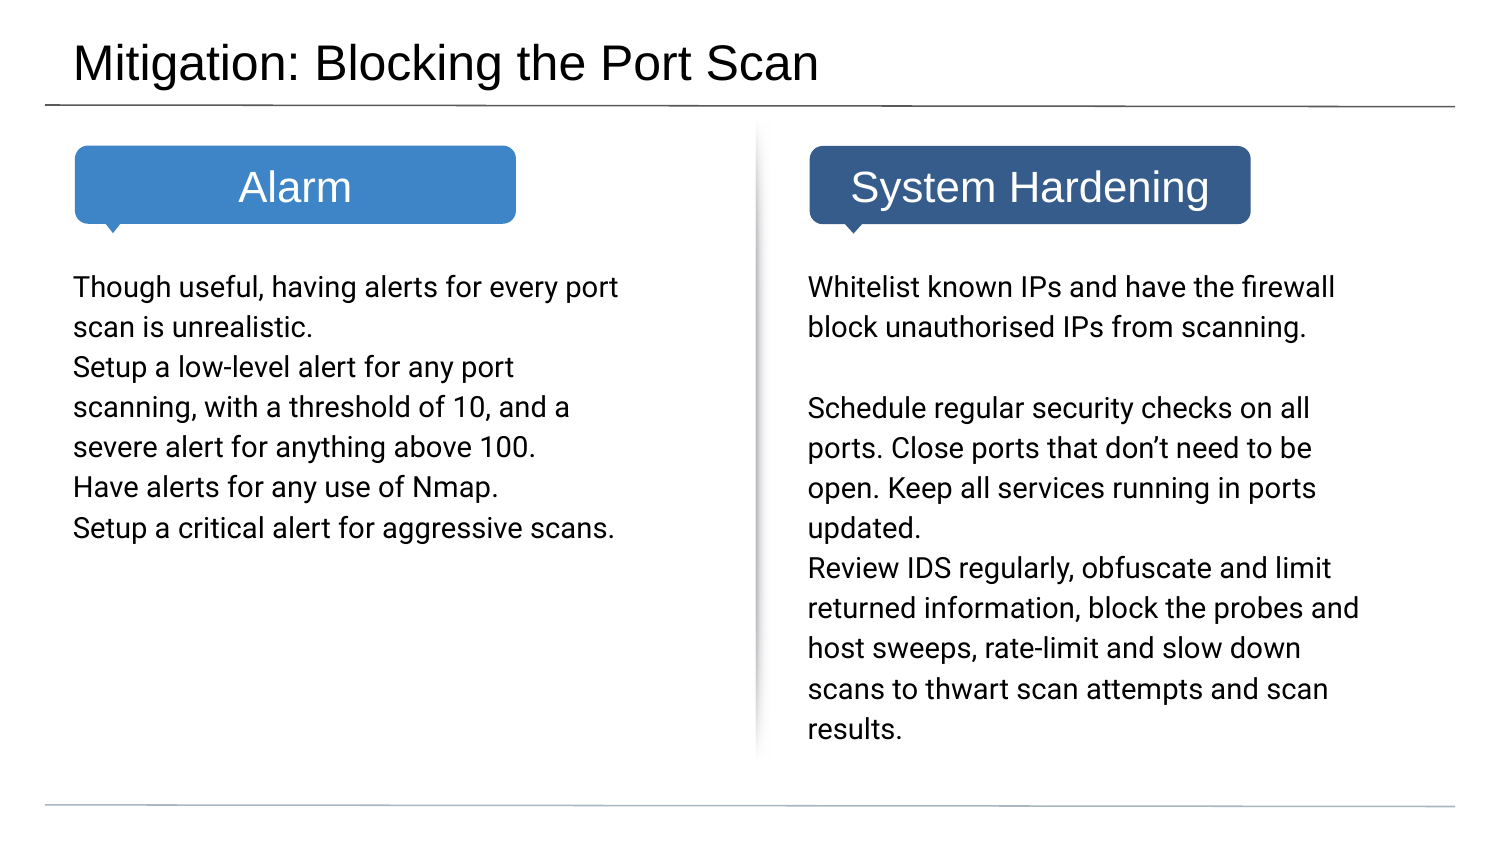

# Mitigation: Blocking the Port Scan
Though useful, having alerts for every port scan is unrealistic.
Setup a low-level alert for any port scanning, with a threshold of 10, and a severe alert for anything above 100.
Have alerts for any use of Nmap.
Setup a critical alert for aggressive scans.

Whitelist known IPs and have the firewall block unauthorised IPs from scanning.

Schedule regular security checks on all ports. Close ports that don’t need to be open. Keep all services running in ports updated.
Review IDS regularly, obfuscate and limit returned information, block the probes and host sweeps, rate-limit and slow down scans to thwart scan attempts and scan results.